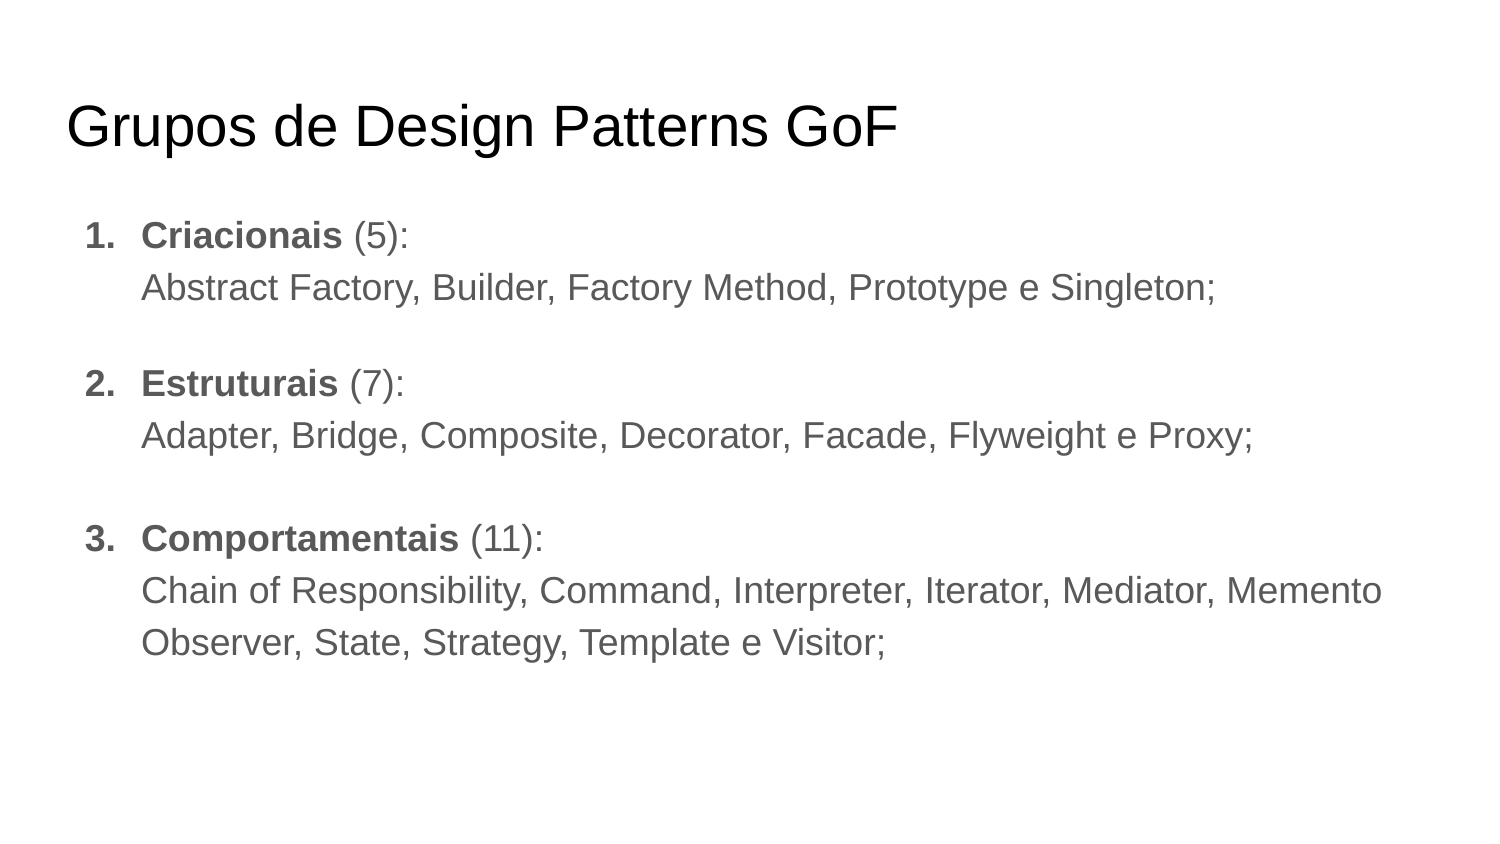

# Grupos de Design Patterns GoF
Criacionais (5):
Abstract Factory, Builder, Factory Method, Prototype e Singleton;
Estruturais (7):
Adapter, Bridge, Composite, Decorator, Facade, Flyweight e Proxy;
Comportamentais (11):
Chain of Responsibility, Command, Interpreter, Iterator, Mediator, Memento Observer, State, Strategy, Template e Visitor;